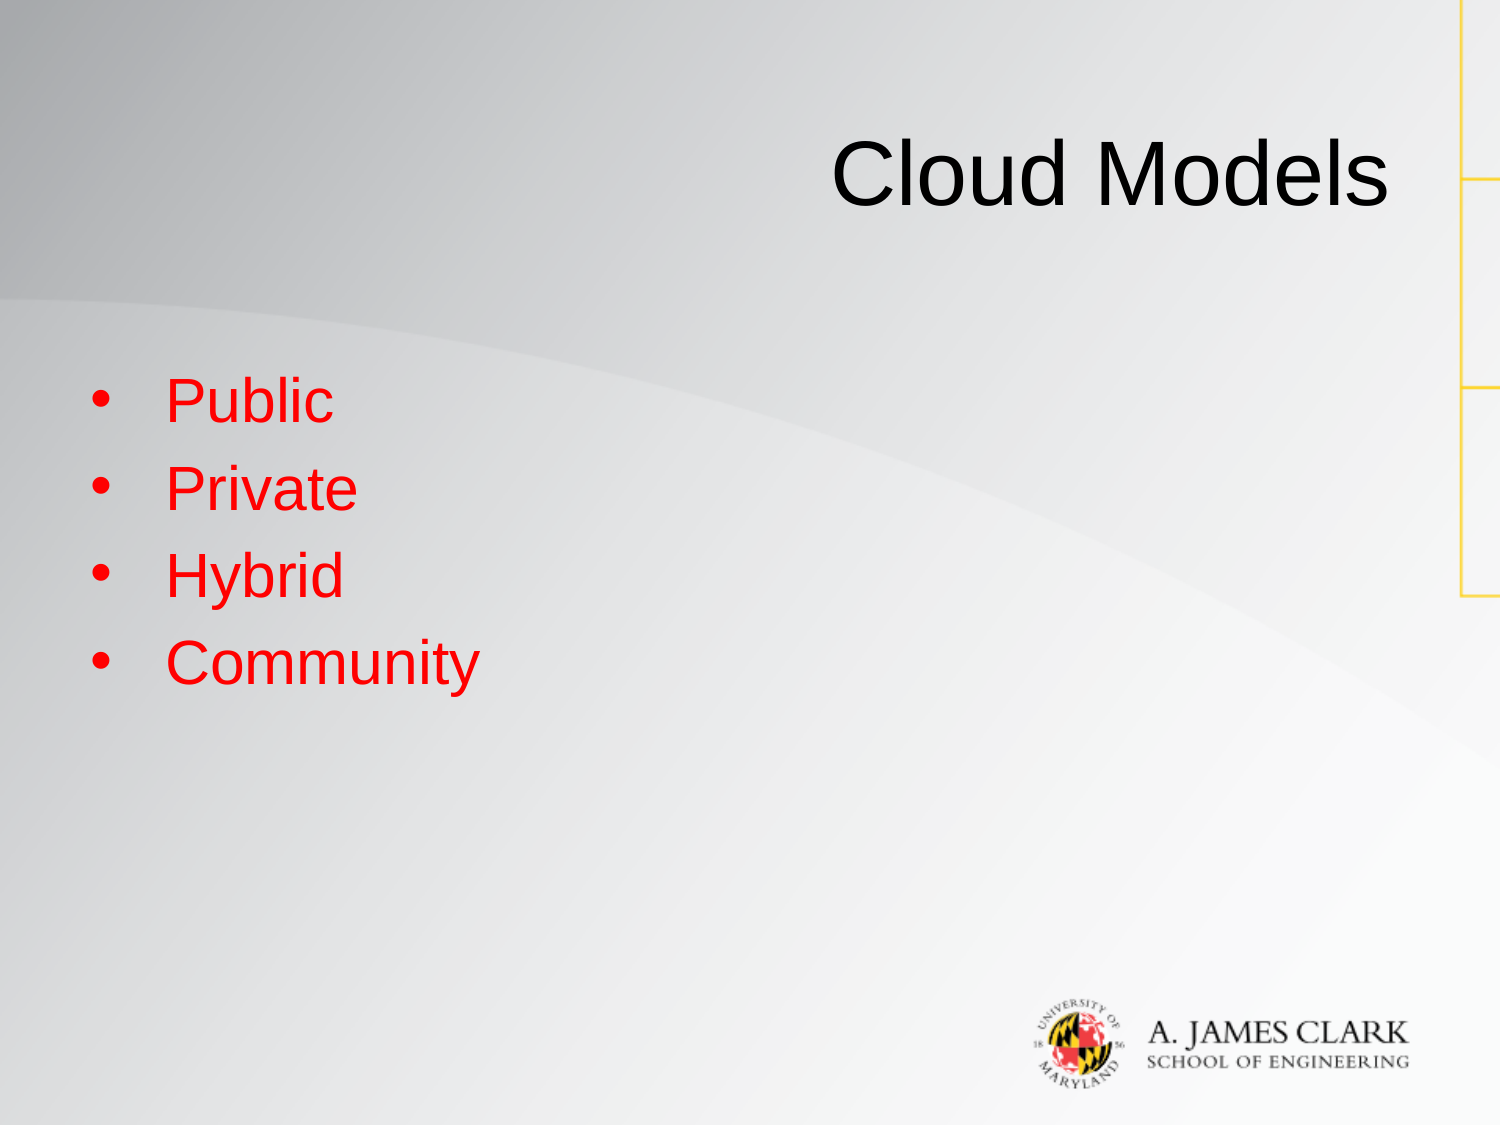

# Cloud Models
Public
Private
Hybrid
Community